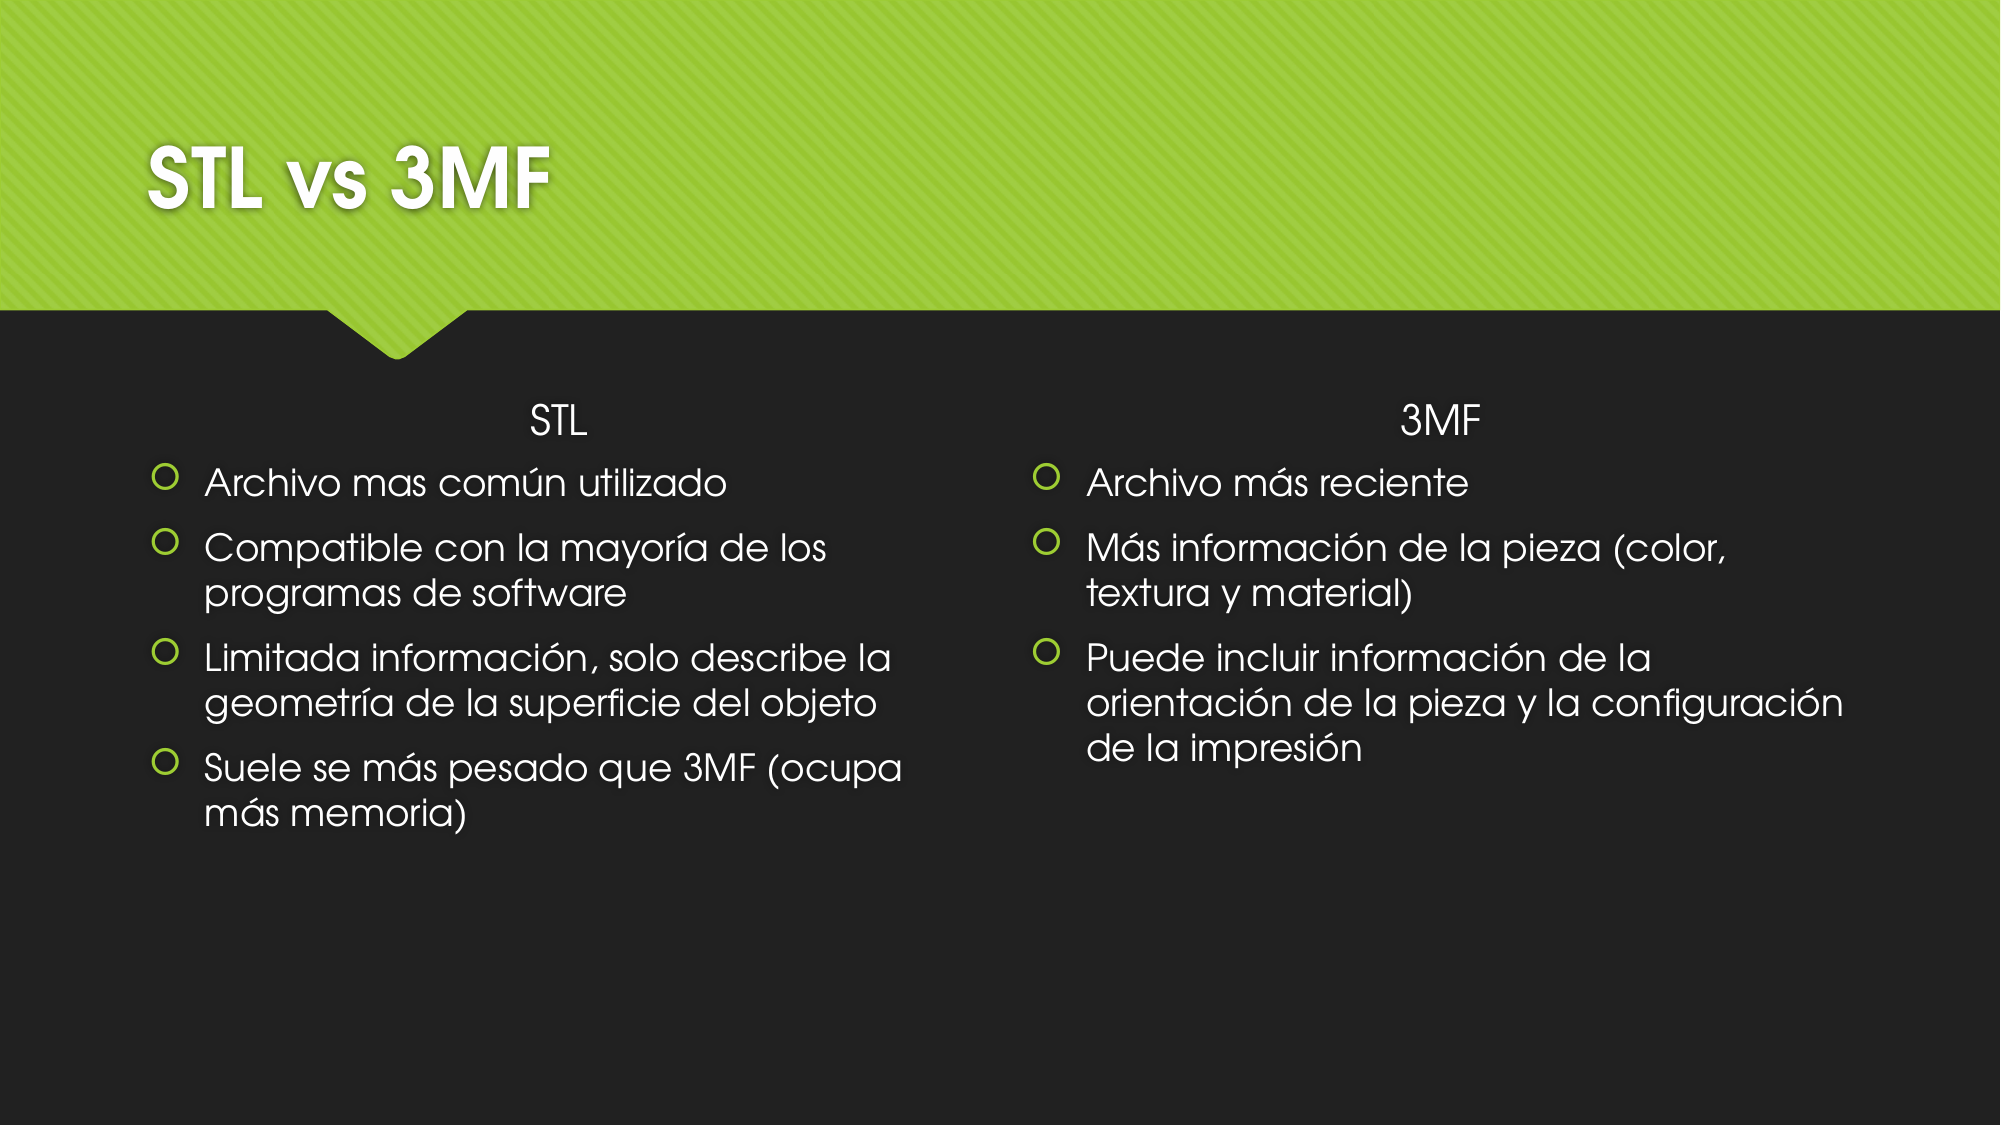

# STL vs 3MF
STL
3MF
Archivo mas común utilizado
Compatible con la mayoría de los programas de software
Limitada información, solo describe la geometría de la superficie del objeto
Suele se más pesado que 3MF (ocupa más memoria)

Archivo más reciente
Más información de la pieza (color, textura y material)
Puede incluir información de la orientación de la pieza y la configuración de la impresión